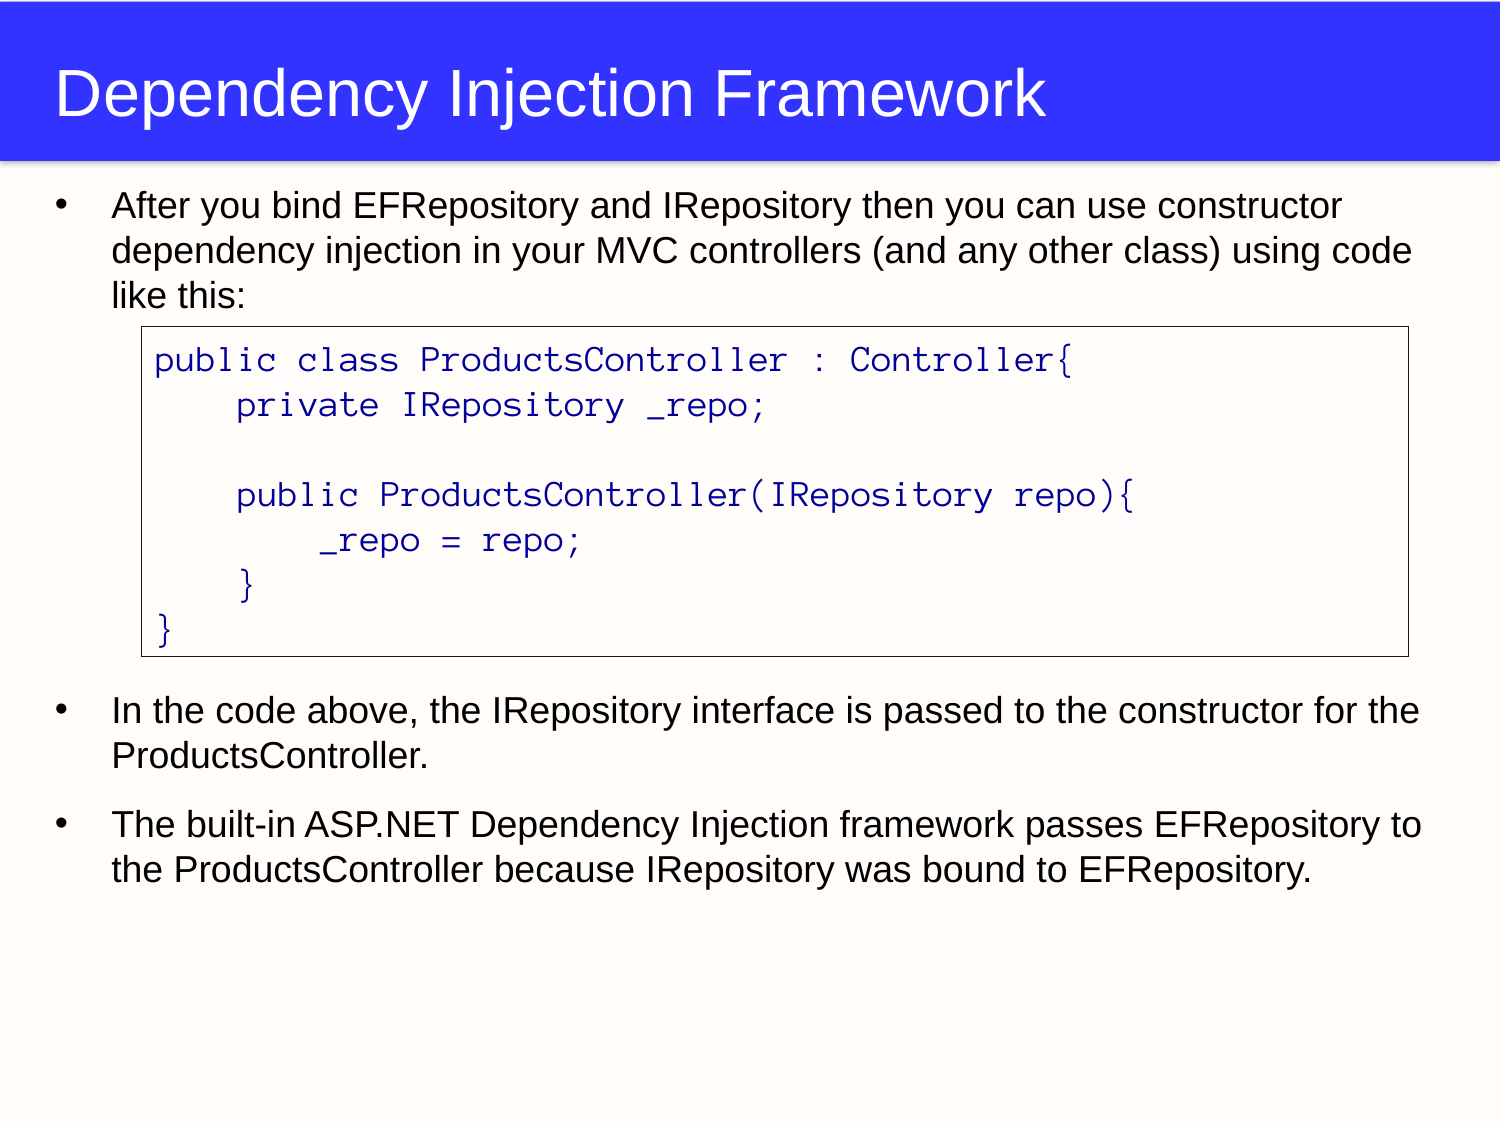

# Dependency Injection Framework
After you bind EFRepository and IRepository then you can use constructor dependency injection in your MVC controllers (and any other class) using code like this:

In the code above, the IRepository interface is passed to the constructor for the ProductsController.
The built-in ASP.NET Dependency Injection framework passes EFRepository to the ProductsController because IRepository was bound to EFRepository.
public class ProductsController : Controller{
    private IRepository _repo;

    public ProductsController(IRepository repo){
        _repo = repo;
    }
}